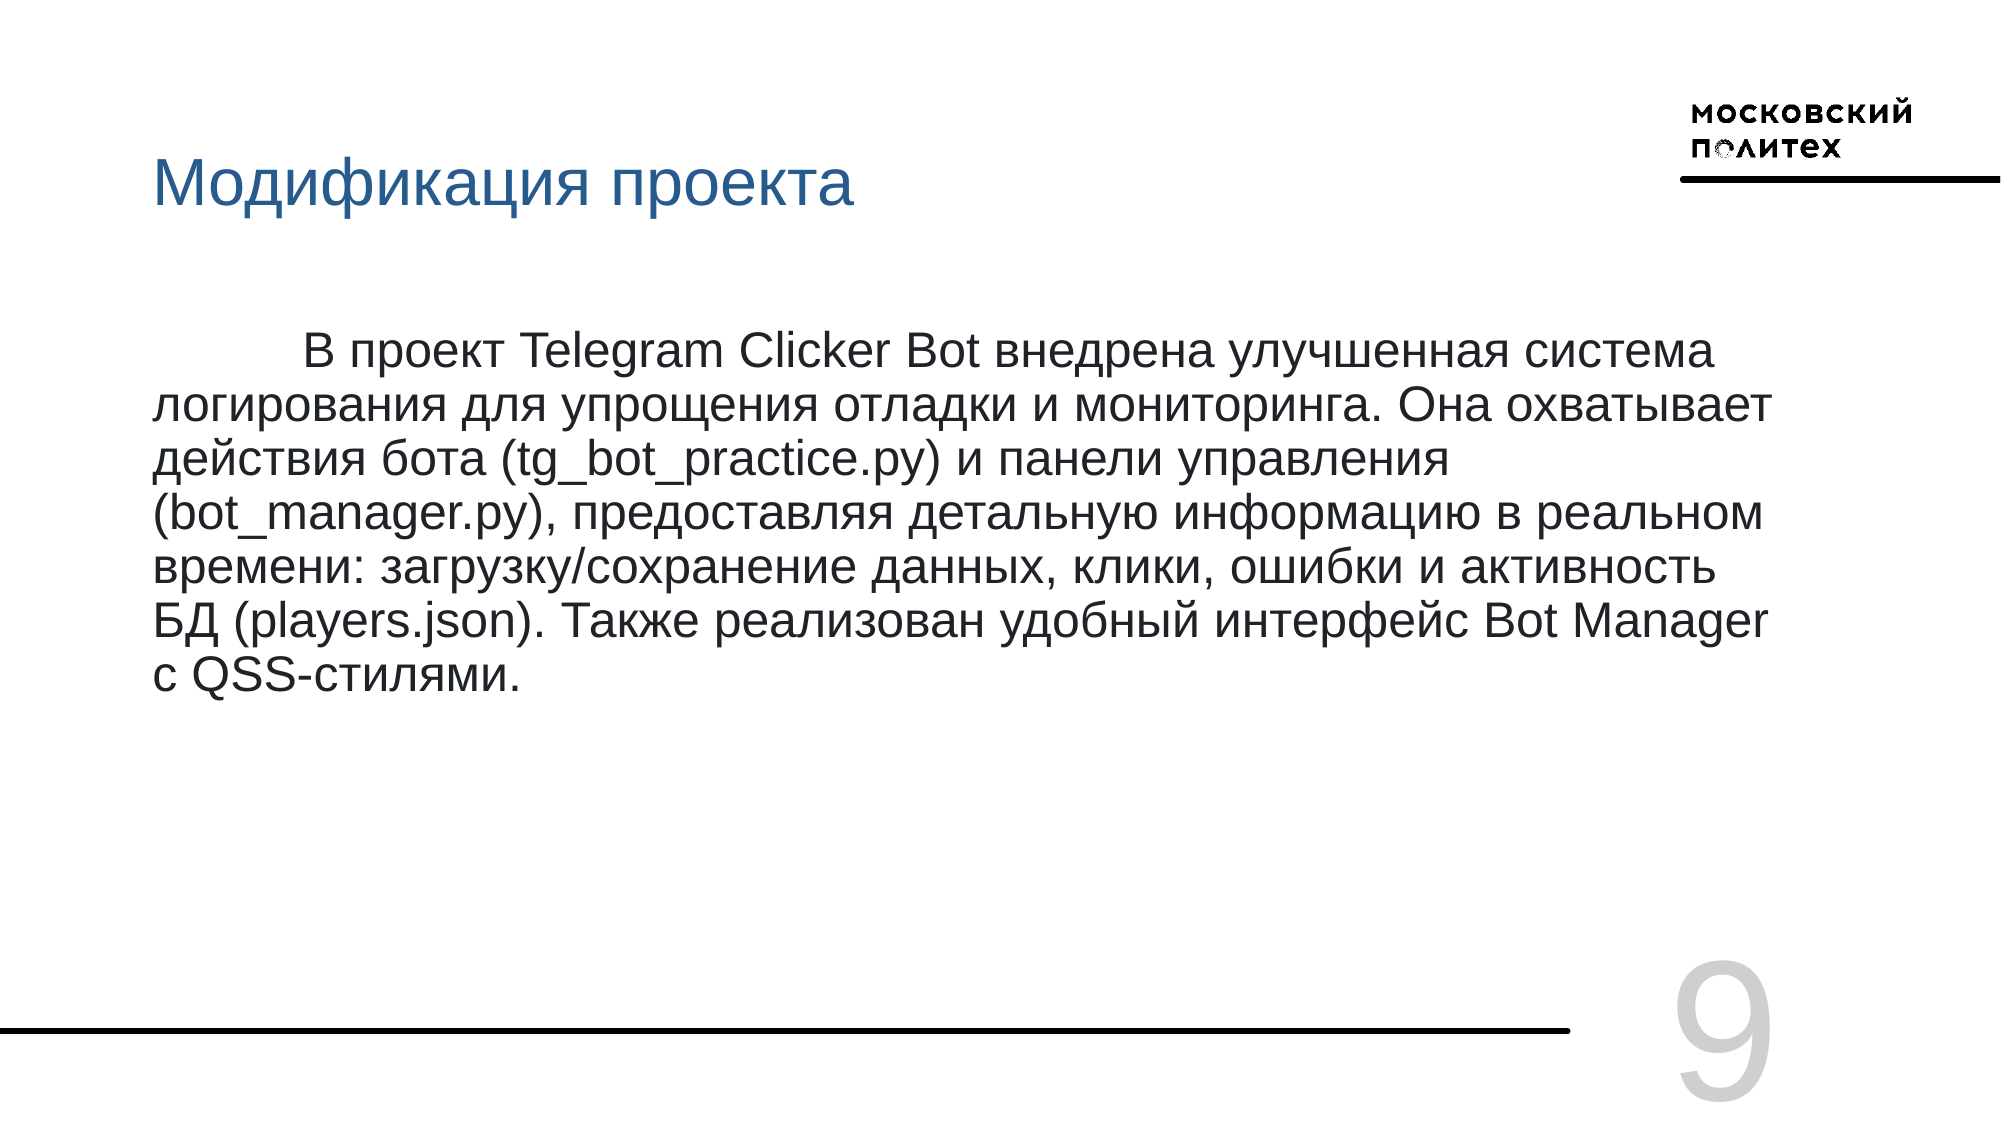

# Модификация проекта
	В проект Telegram Clicker Bot внедрена улучшенная система логирования для упрощения отладки и мониторинга. Она охватывает действия бота (tg_bot_practice.py) и панели управления (bot_manager.py), предоставляя детальную информацию в реальном времени: загрузку/сохранение данных, клики, ошибки и активность БД (players.json). Также реализован удобный интерфейс Bot Manager с QSS-стилями.
9